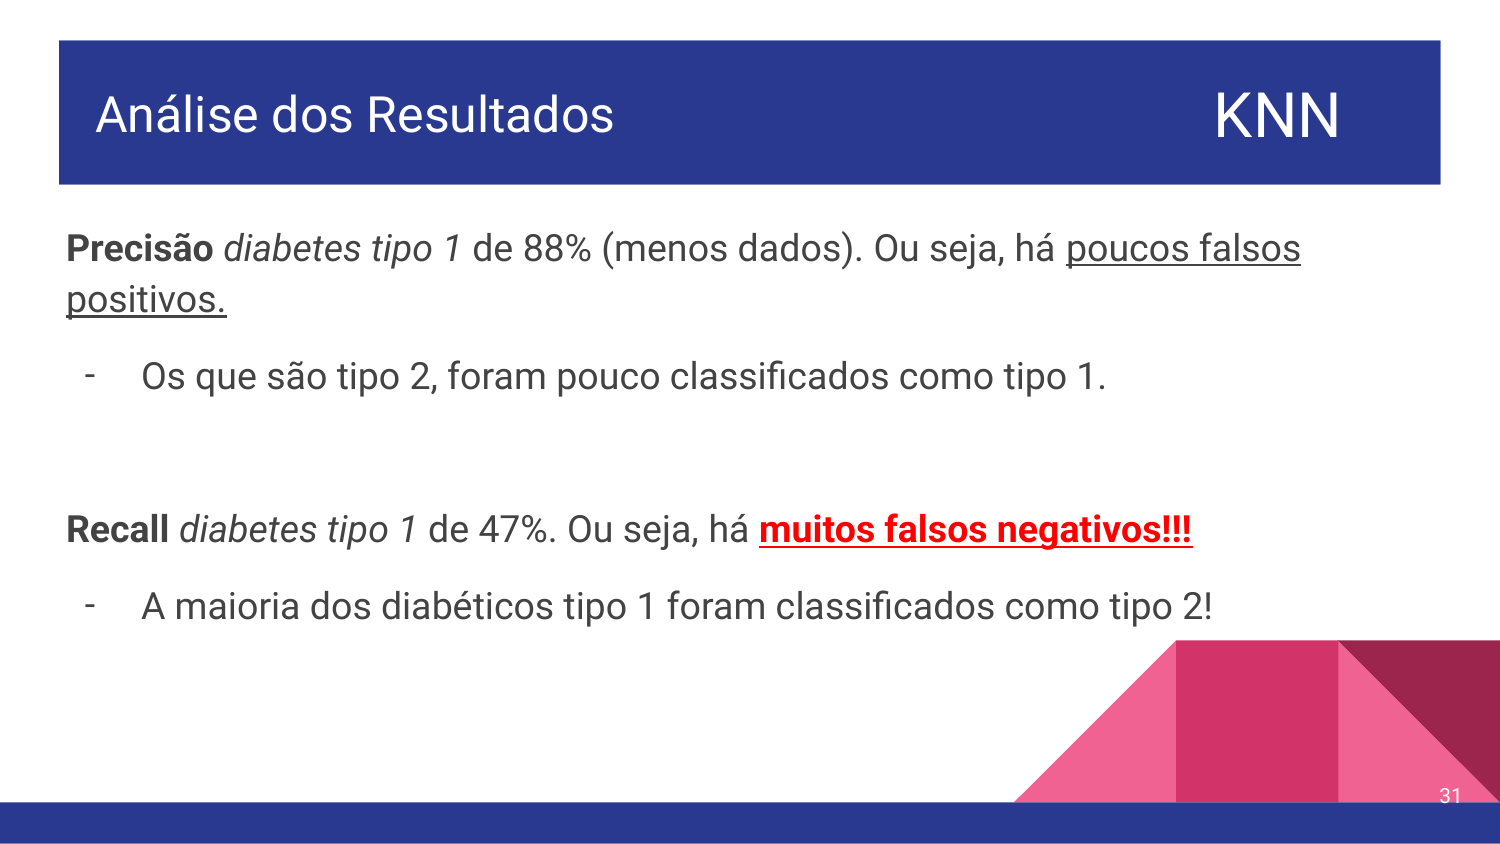

KNN
KNN
K-Nearest Neighbors
Análise dos Resultados
# Análise resultados - KNN

Análise resultados - KNN
Precisão diabetes tipo 1 de 88% (menos dados). Ou seja, há poucos falsos positivos.
Os que são tipo 2, foram pouco classificados como tipo 1.

Recall diabetes tipo 1 de 47%. Ou seja, há muitos falsos negativos!!!
A maioria dos diabéticos tipo 1 foram classificados como tipo 2!
31